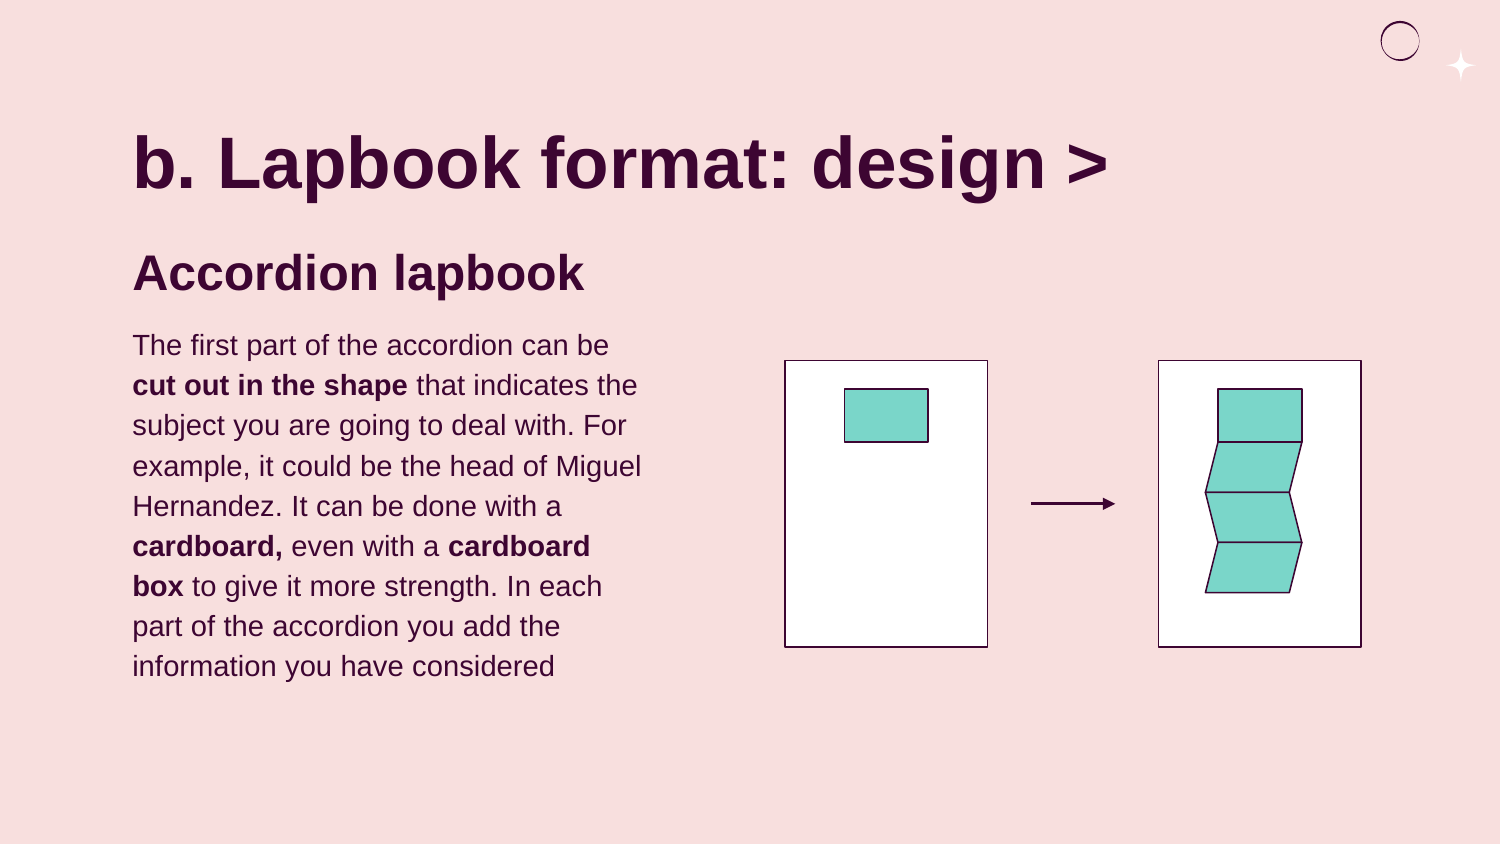

# b. Lapbook format: design >
Accordion lapbook
The first part of the accordion can be cut out in the shape that indicates the subject you are going to deal with. For example, it could be the head of Miguel Hernandez. It can be done with a cardboard, even with a cardboard box to give it more strength. In each part of the accordion you add the information you have considered